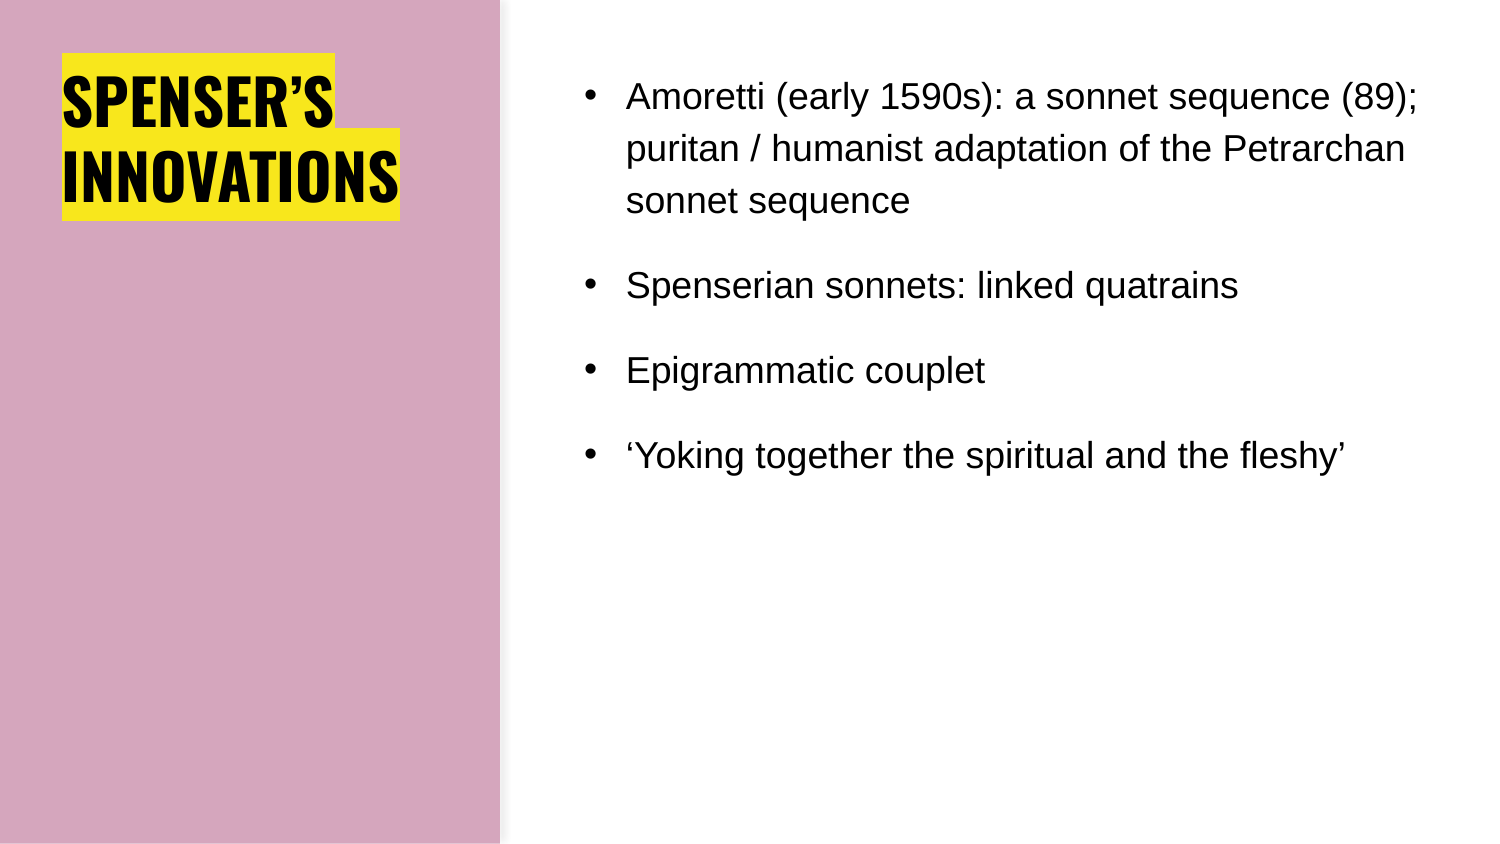

# SPENSER’S INNOVATIONS
Amoretti (early 1590s): a sonnet sequence (89); puritan / humanist adaptation of the Petrarchan sonnet sequence
Spenserian sonnets: linked quatrains
Epigrammatic couplet
‘Yoking together the spiritual and the fleshy’